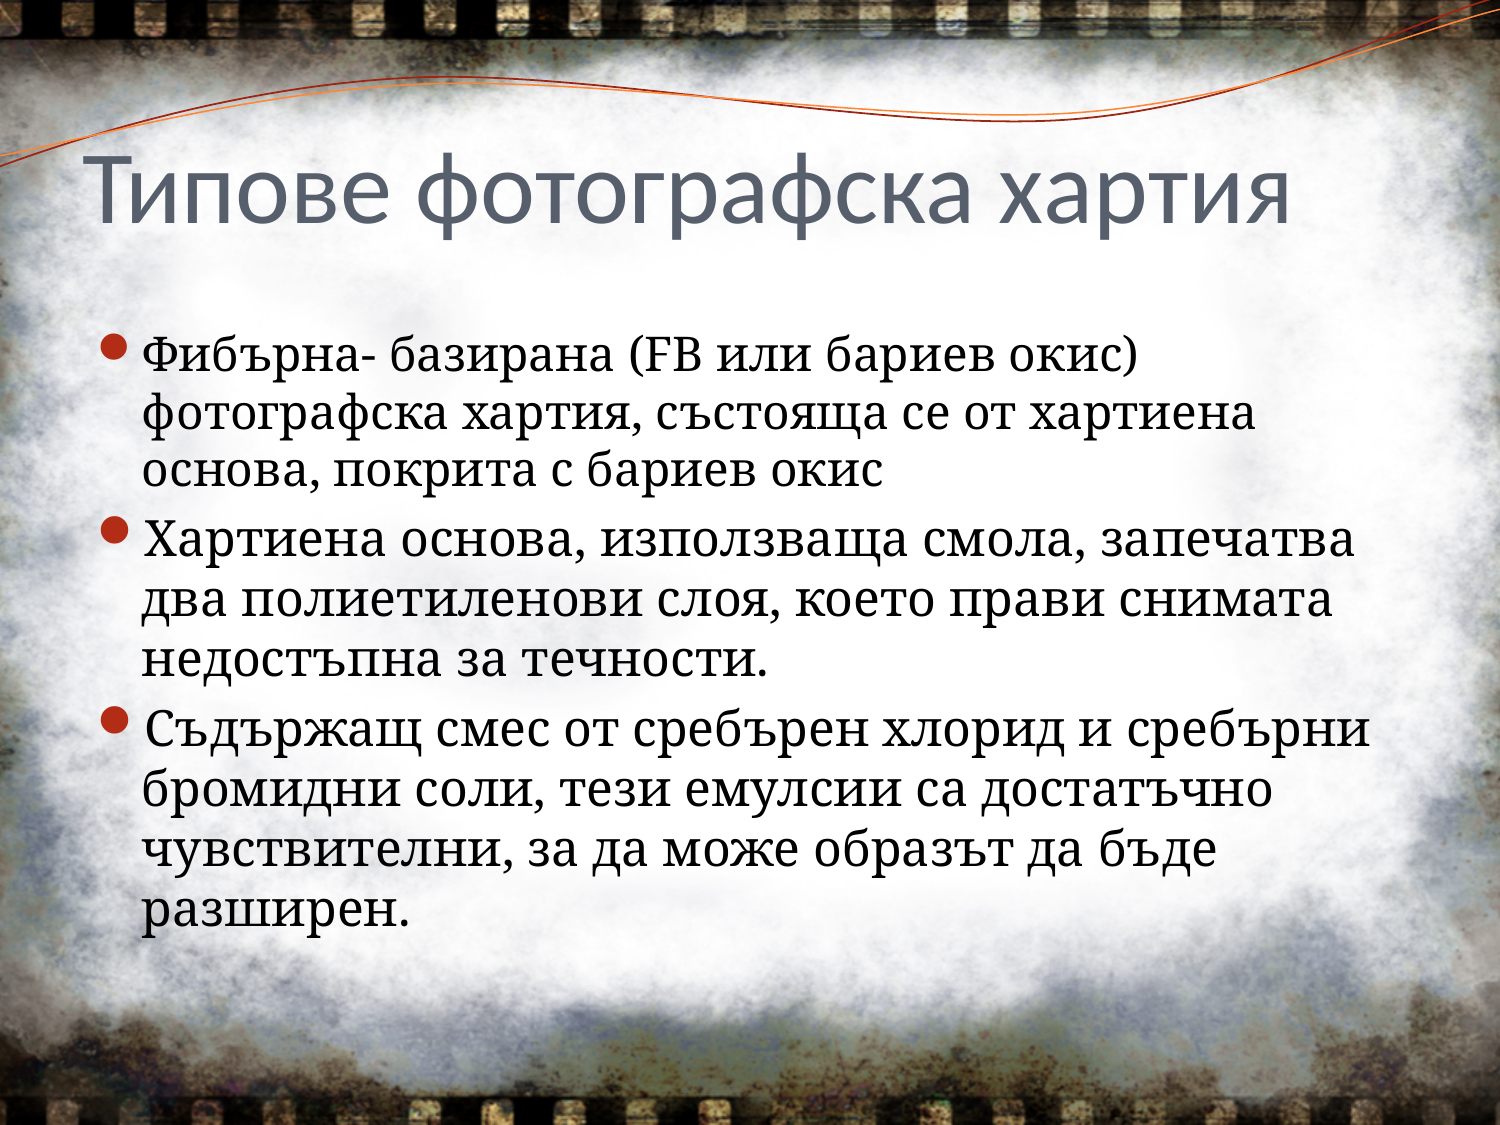

# Типове фотографска хартия
Фибърна- базирана (FB или бариев окис) фотографска хартия, състояща се от хартиена основа, покрита с бариев окис
Хартиена основа, използваща смола, запечатва два полиетиленови слоя, което прави снимата недостъпна за течности.
Съдържащ смес от сребърен хлорид и сребърни бромидни соли, тези емулсии са достатъчно чувствителни, за да може образът да бъде разширен.